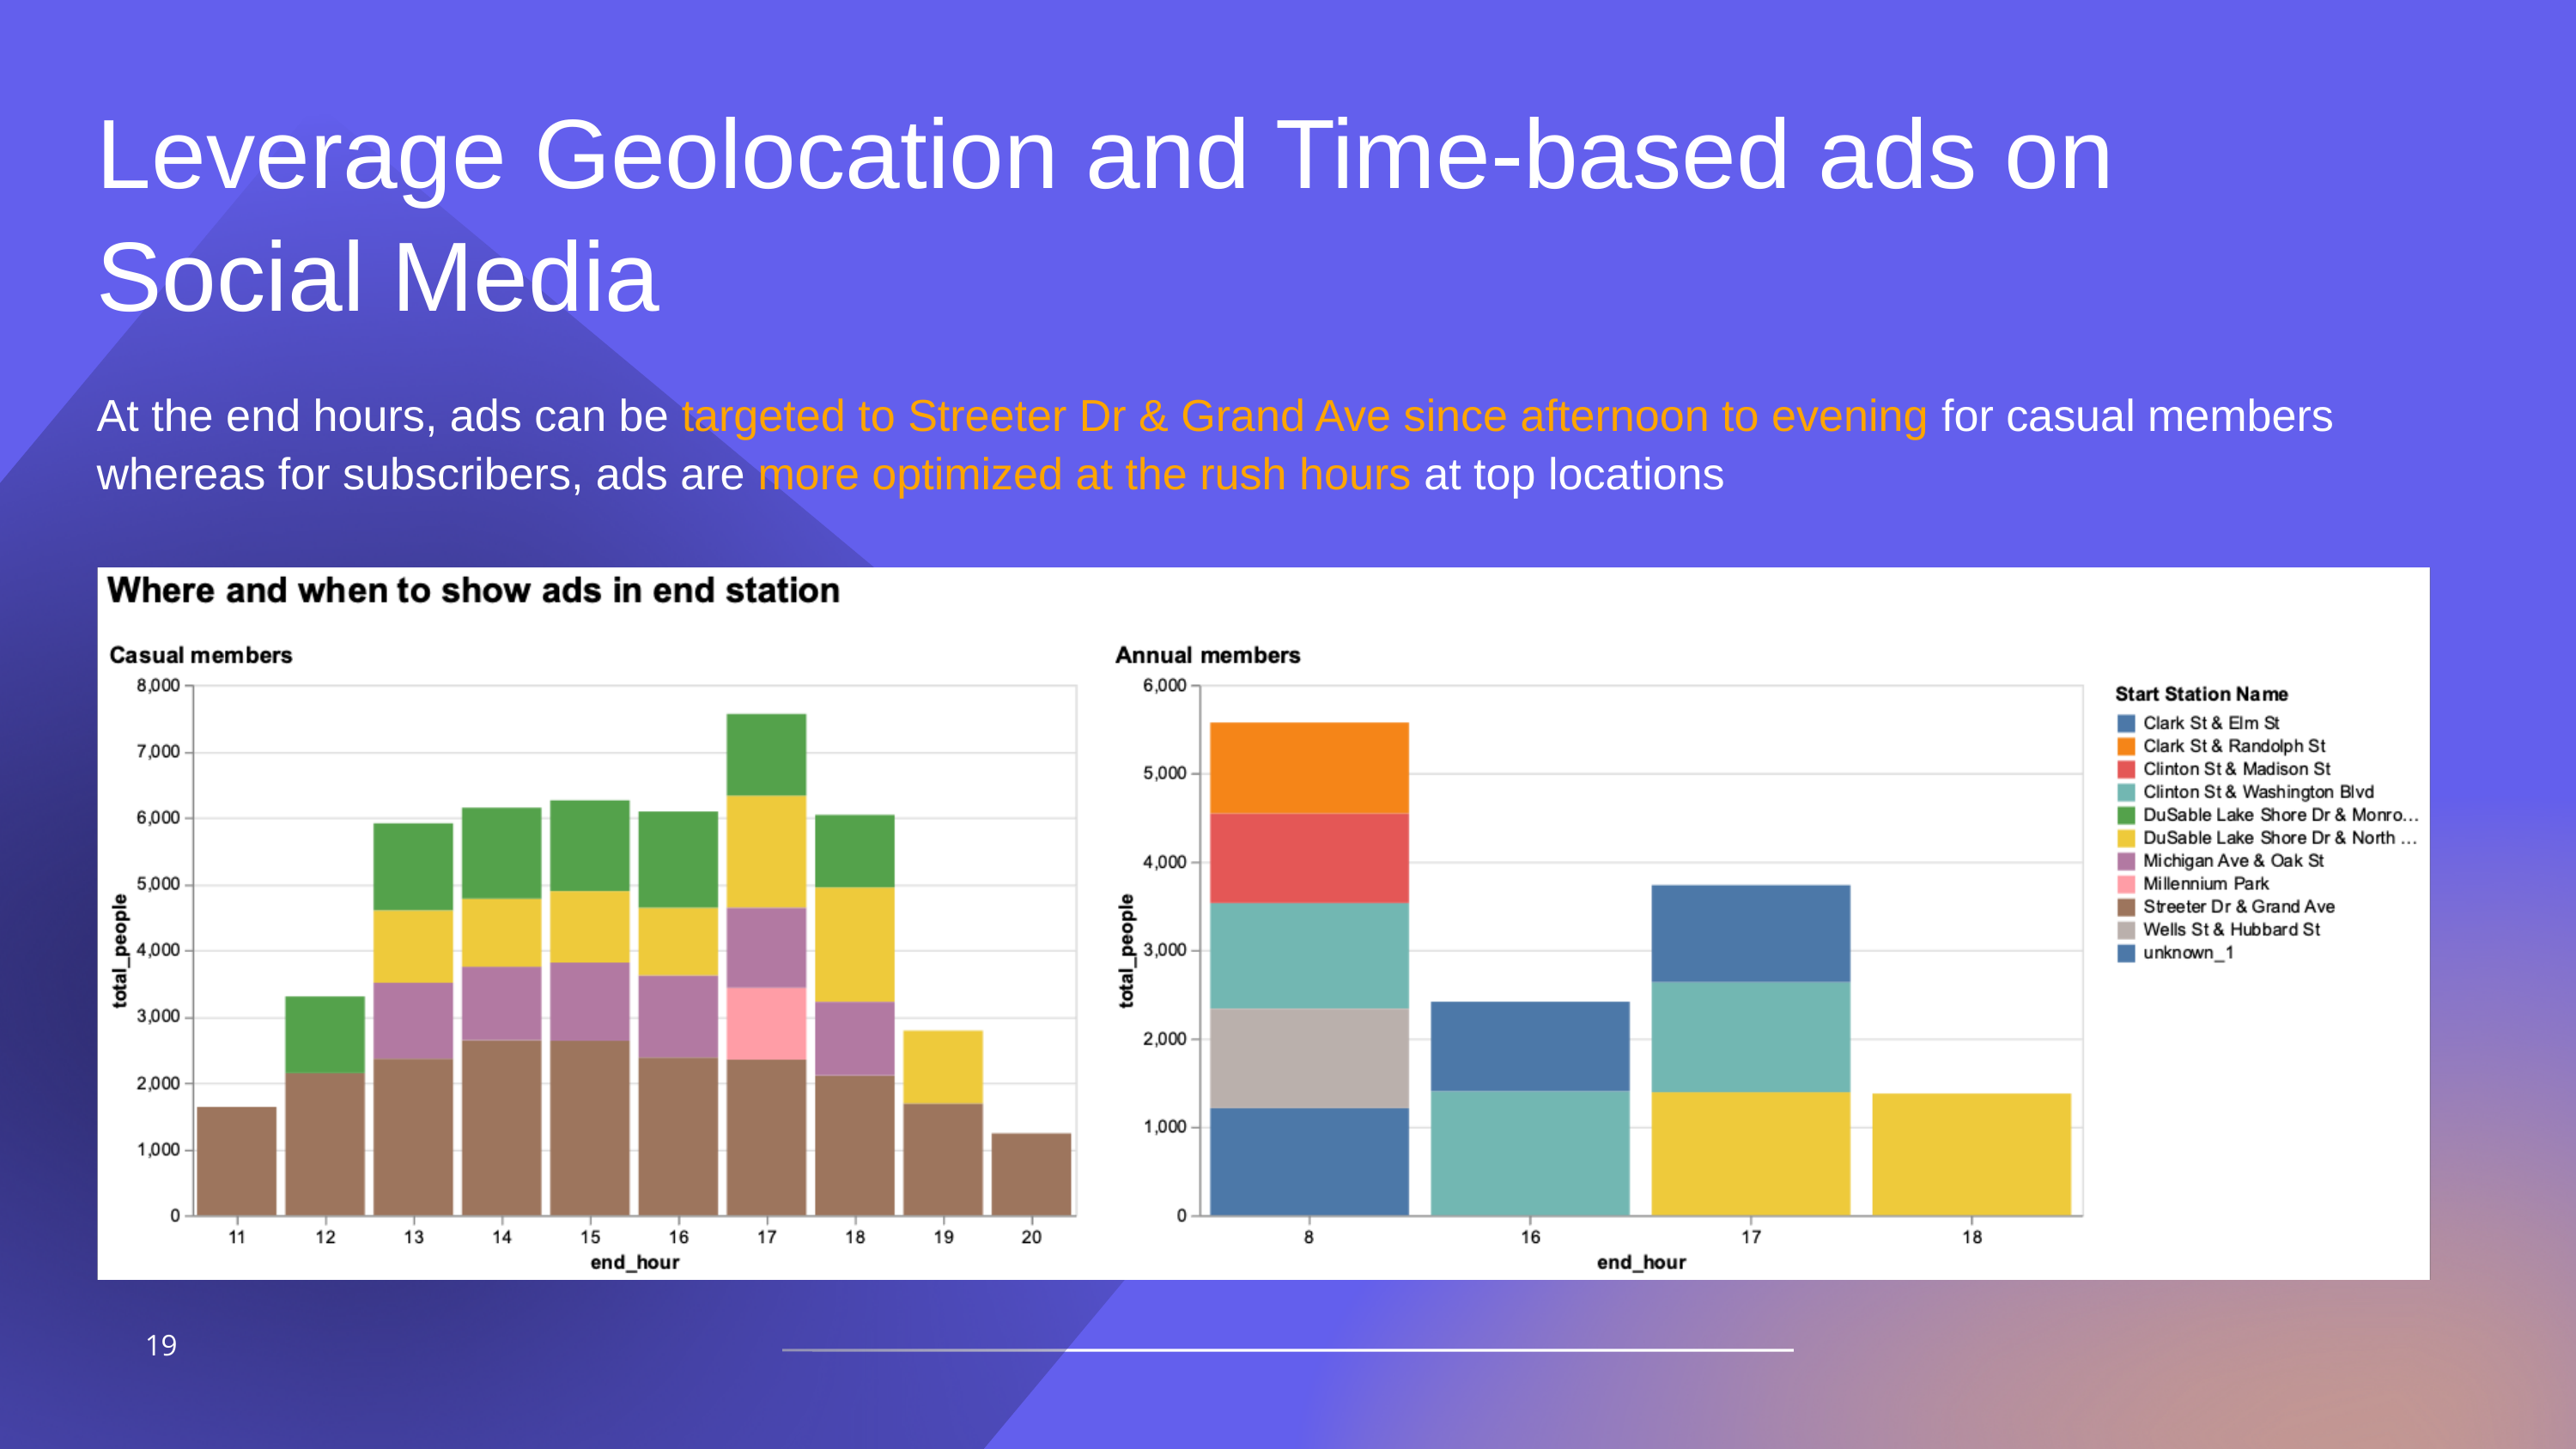

Leverage Geolocation and Time-based ads on Social Media
At the end hours, ads can be targeted to Streeter Dr & Grand Ave since afternoon to evening for casual members whereas for subscribers, ads are more optimized at the rush hours at top locations

19